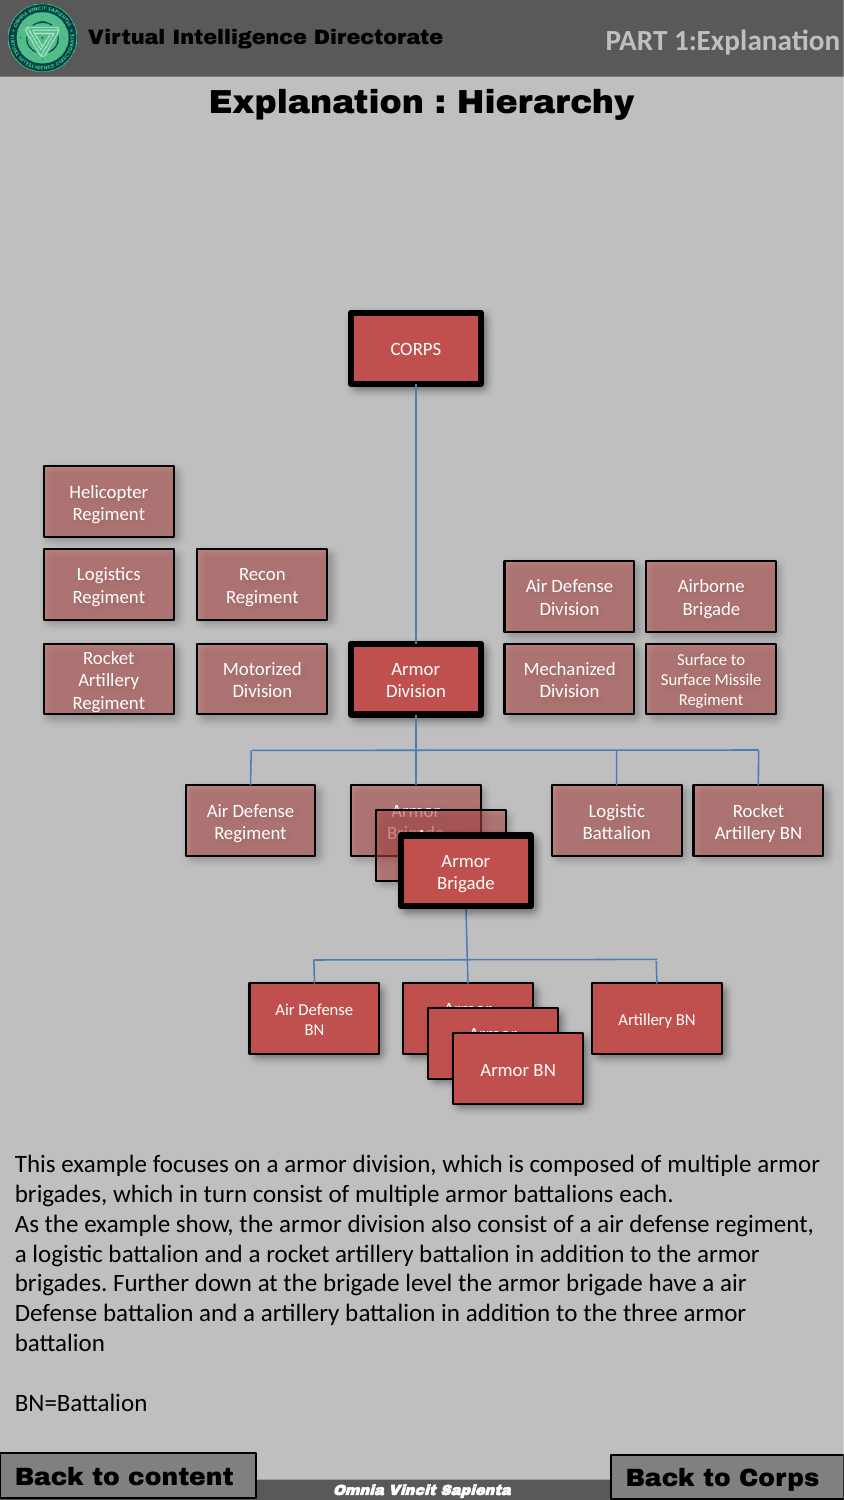

PART 1:Explanation
# Explanation : Hierarchy
CORPS
Helicopter Regiment
Logistics Regiment
Recon Regiment
Air Defense Division
Airborne Brigade
Rocket Artillery Regiment
Motorized Division
Armor Division
Mechanized Division
Surface to Surface Missile Regiment
Air Defense Regiment
Armor Brigade
Logistic Battalion
Rocket Artillery BN
Armor Brigade
Armor Brigade
Air Defense BN
Armor Battalion
Artillery BN
Armor Battalion
Armor BN
This example focuses on a armor division, which is composed of multiple armor brigades, which in turn consist of multiple armor battalions each.
As the example show, the armor division also consist of a air defense regiment, a logistic battalion and a rocket artillery battalion in addition to the armor brigades. Further down at the brigade level the armor brigade have a air Defense battalion and a artillery battalion in addition to the three armor battalion

BN=Battalion
Back to content
Back to Corps